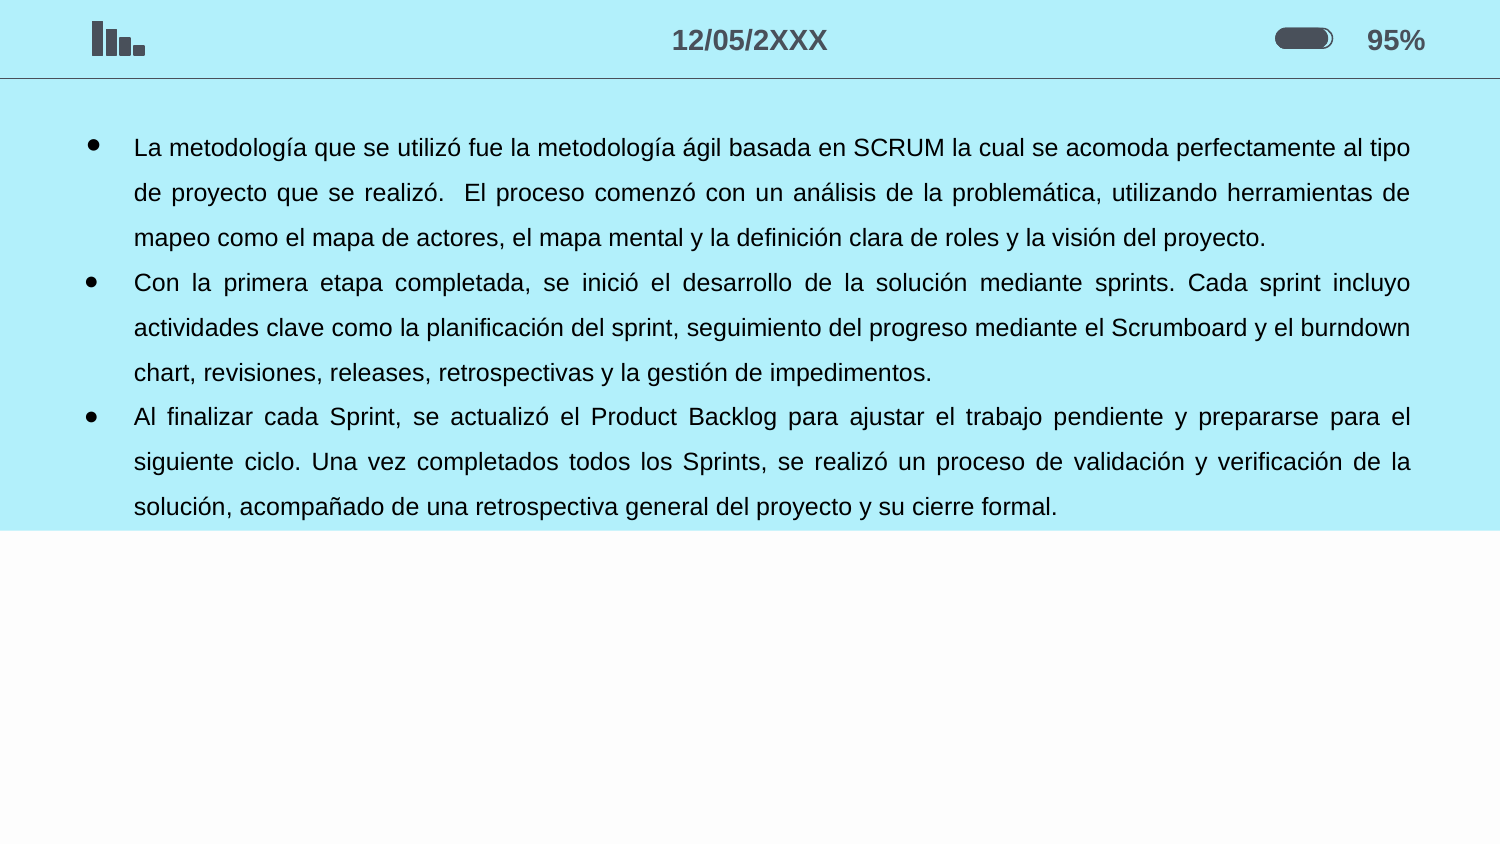

12/05/2XXX
95%
La metodología que se utilizó fue la metodología ágil basada en SCRUM la cual se acomoda perfectamente al tipo de proyecto que se realizó.  El proceso comenzó con un análisis de la problemática, utilizando herramientas de mapeo como el mapa de actores, el mapa mental y la definición clara de roles y la visión del proyecto.
Con la primera etapa completada, se inició el desarrollo de la solución mediante sprints. Cada sprint incluyo actividades clave como la planificación del sprint, seguimiento del progreso mediante el Scrumboard y el burndown chart, revisiones, releases, retrospectivas y la gestión de impedimentos.
Al finalizar cada Sprint, se actualizó el Product Backlog para ajustar el trabajo pendiente y prepararse para el siguiente ciclo. Una vez completados todos los Sprints, se realizó un proceso de validación y verificación de la solución, acompañado de una retrospectiva general del proyecto y su cierre formal.